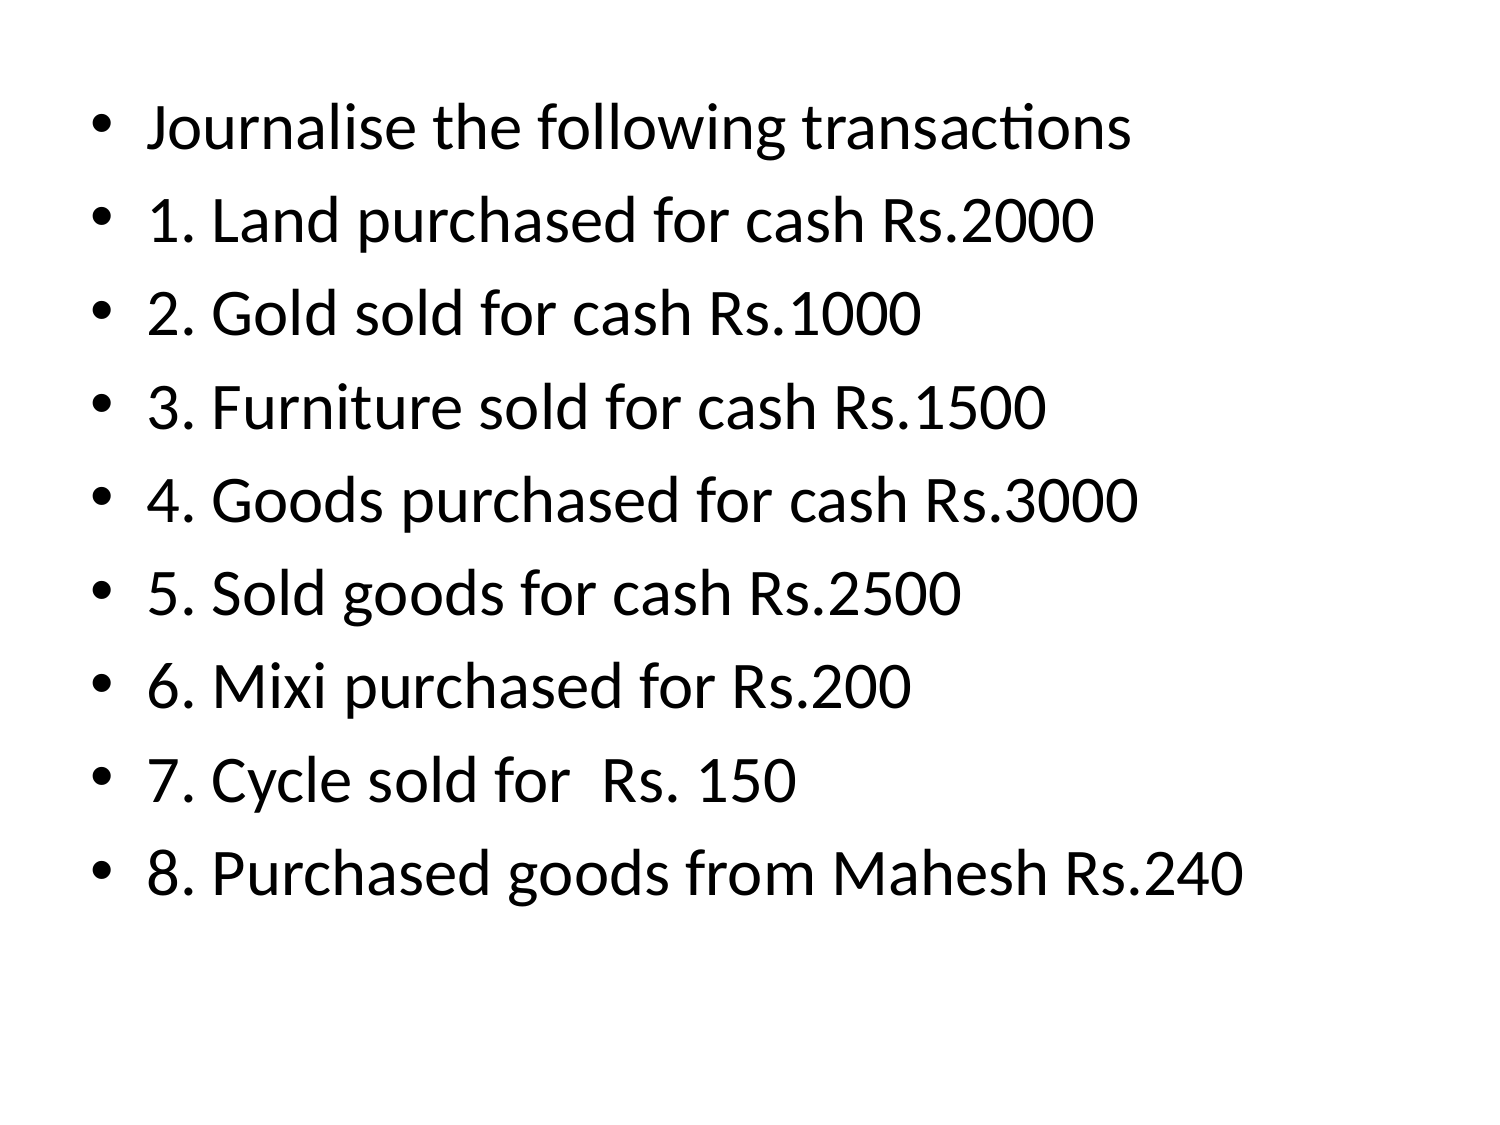

Journalise the following transactions
1. Land purchased for cash Rs.2000
2. Gold sold for cash Rs.1000
3. Furniture sold for cash Rs.1500
4. Goods purchased for cash Rs.3000
5. Sold goods for cash Rs.2500
6. Mixi purchased for Rs.200
7. Cycle sold for  Rs. 150
8. Purchased goods from Mahesh Rs.240